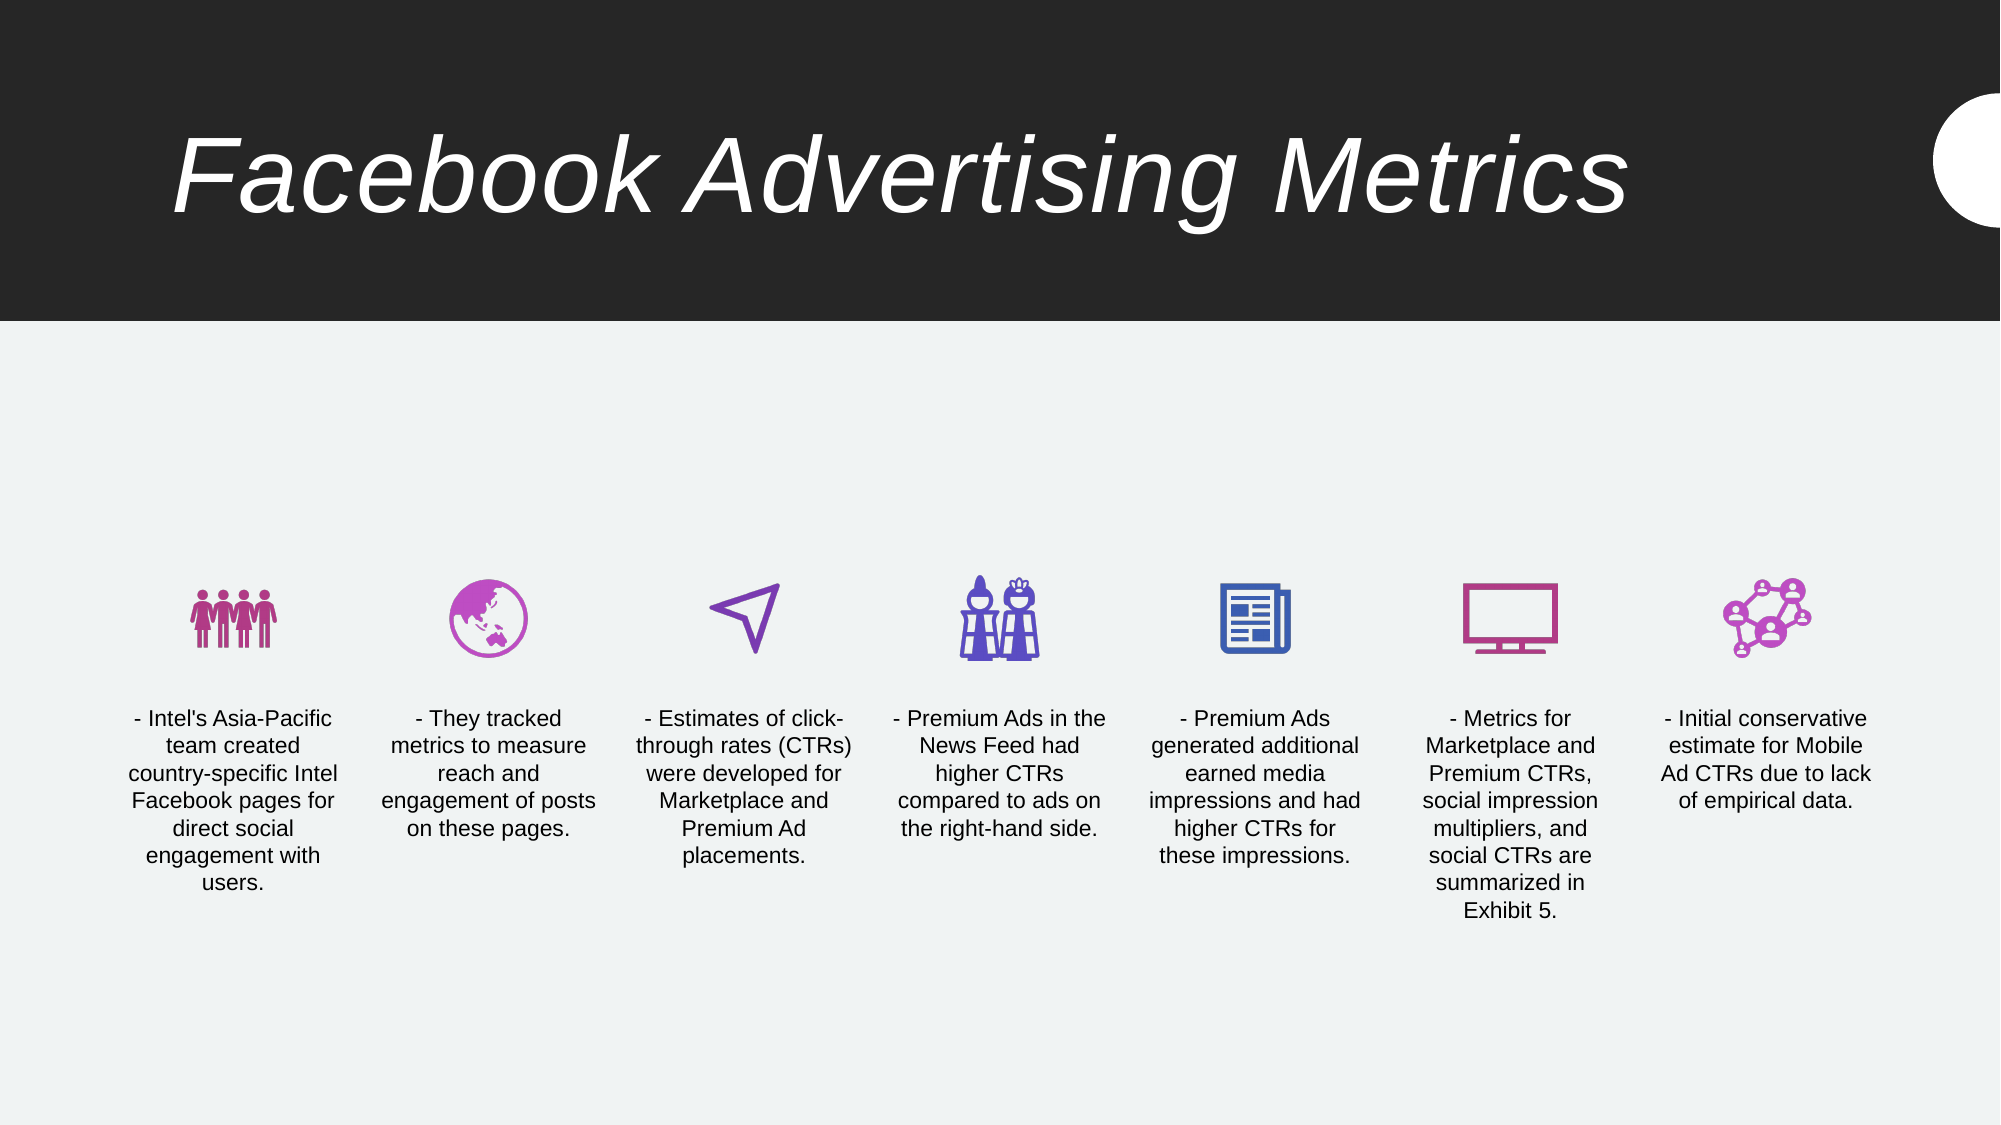

# Facebook Advertising Metrics

- Intel's Asia-Pacific team created country-specific Intel Facebook pages for direct social engagement with users.
- They tracked metrics to measure reach and engagement of posts on these pages.
- Estimates of click-through rates (CTRs) were developed for Marketplace and Premium Ad placements.
- Premium Ads in the News Feed had higher CTRs compared to ads on the right-hand side.
- Premium Ads generated additional earned media impressions and had higher CTRs for these impressions.
- Metrics for Marketplace and Premium CTRs, social impression multipliers, and social CTRs are summarized in Exhibit 5.
- Initial conservative estimate for Mobile Ad CTRs due to lack of empirical data.